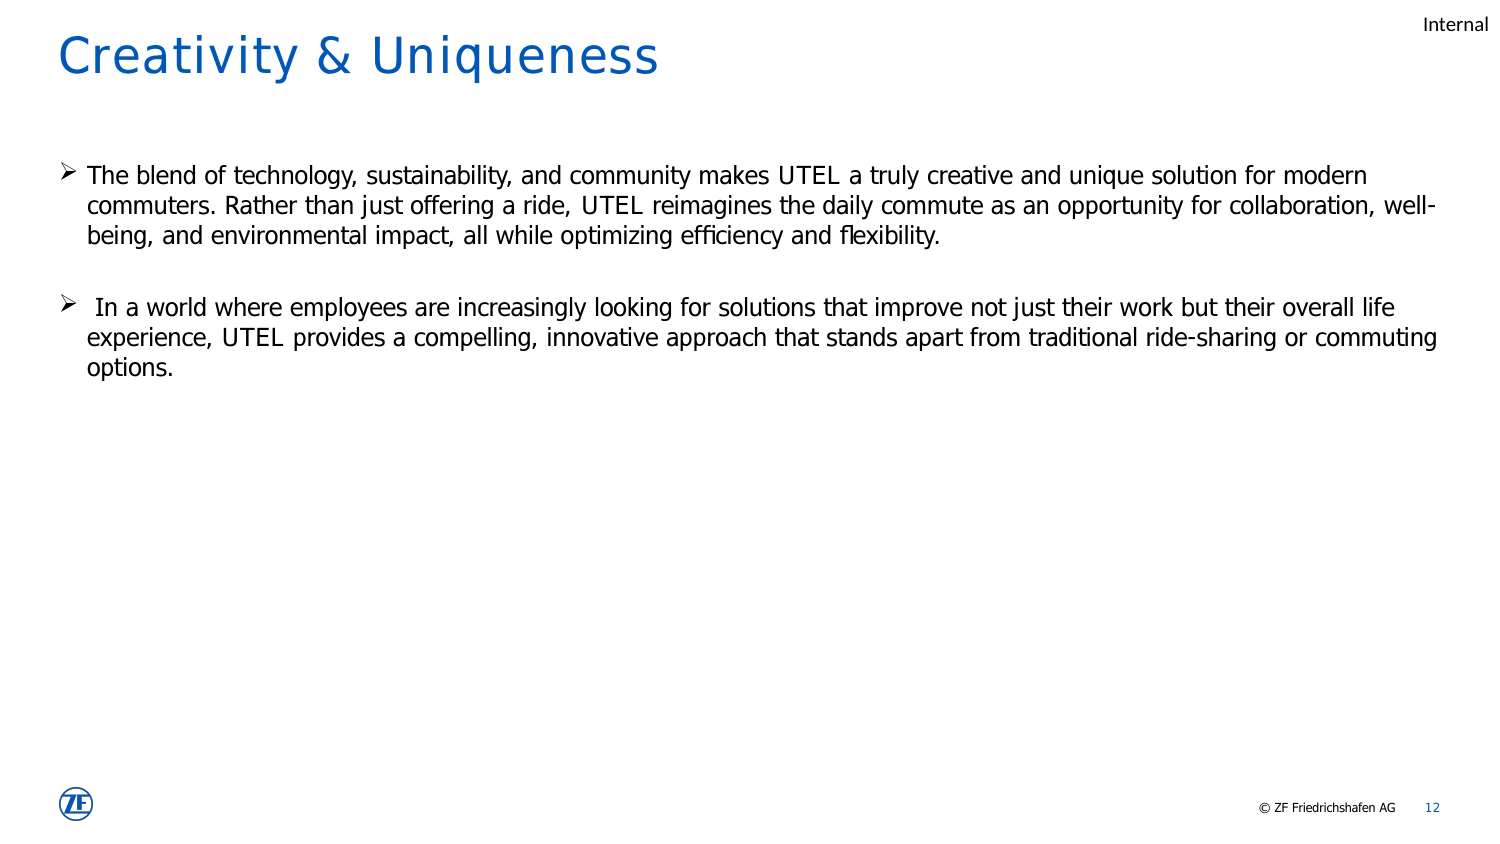

# Creativity & Uniqueness
The blend of technology, sustainability, and community makes UTEL a truly creative and unique solution for modern commuters. Rather than just offering a ride, UTEL reimagines the daily commute as an opportunity for collaboration, well-being, and environmental impact, all while optimizing efficiency and flexibility.

 In a world where employees are increasingly looking for solutions that improve not just their work but their overall life experience, UTEL provides a compelling, innovative approach that stands apart from traditional ride-sharing or commuting options.

12